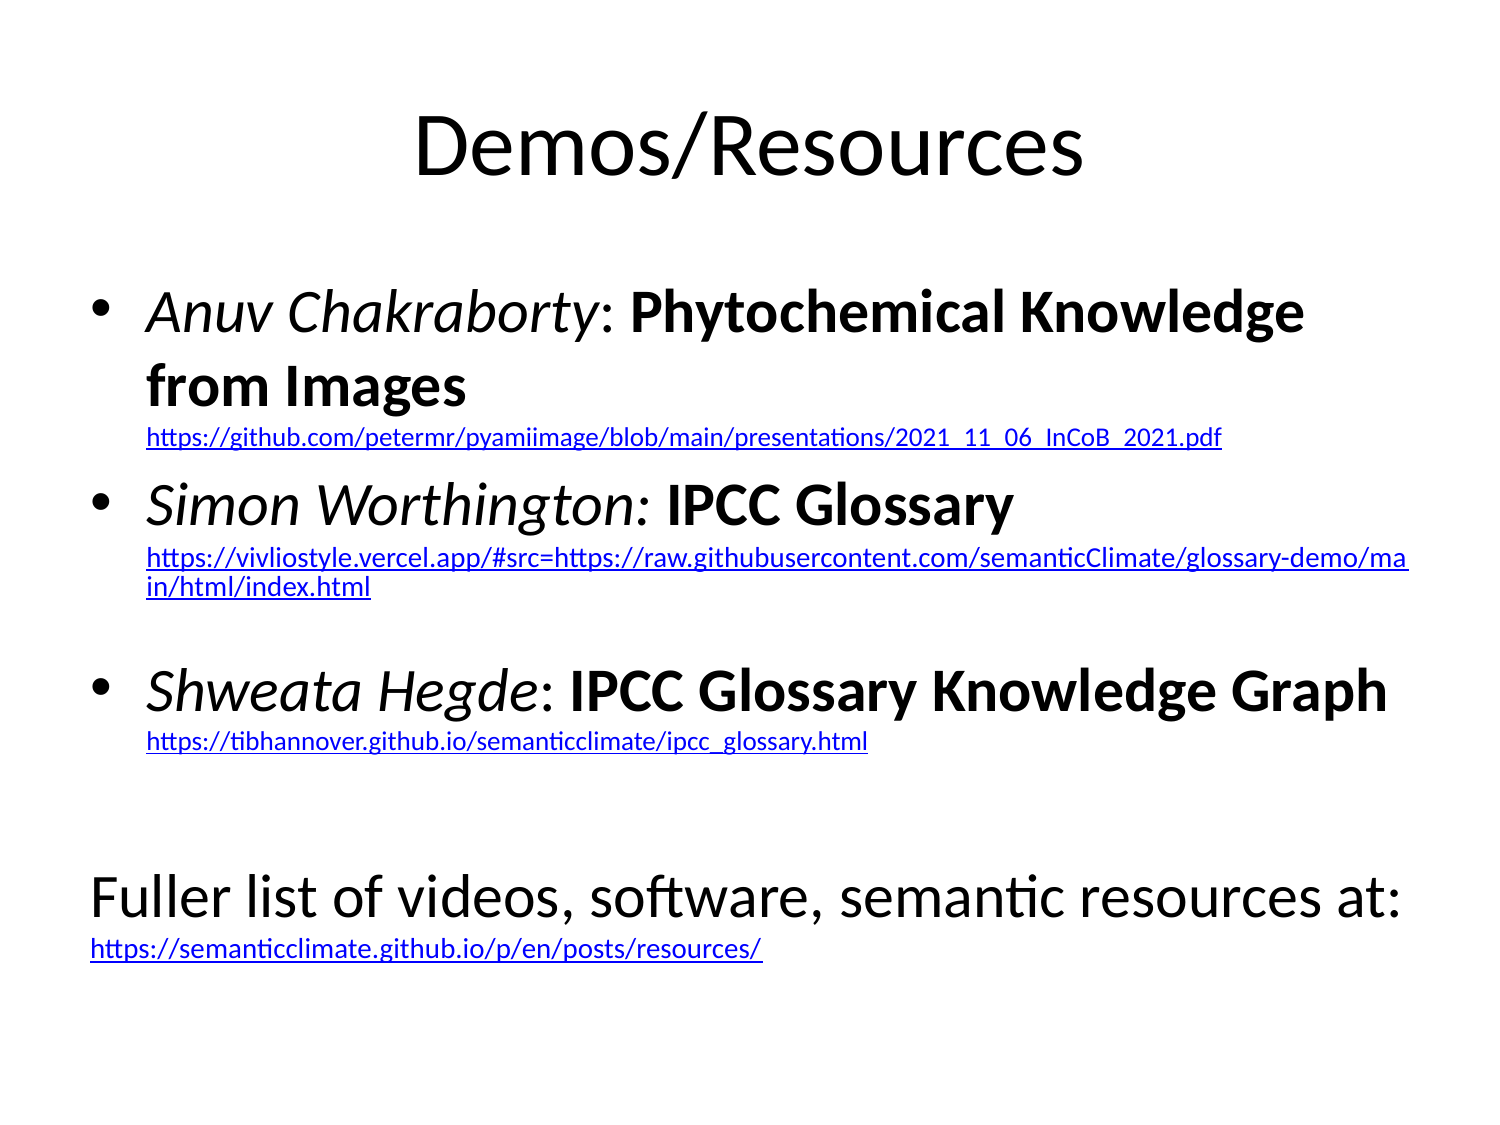

# Demos/Resources
Anuv Chakraborty: Phytochemical Knowledge from Images https://github.com/petermr/pyamiimage/blob/main/presentations/2021_11_06_InCoB_2021.pdf
Simon Worthington: IPCC Glossary https://vivliostyle.vercel.app/#src=https://raw.githubusercontent.com/semanticClimate/glossary-demo/main/html/index.html
Shweata Hegde: IPCC Glossary Knowledge Graph https://tibhannover.github.io/semanticclimate/ipcc_glossary.html

Fuller list of videos, software, semantic resources at: https://semanticclimate.github.io/p/en/posts/resources/